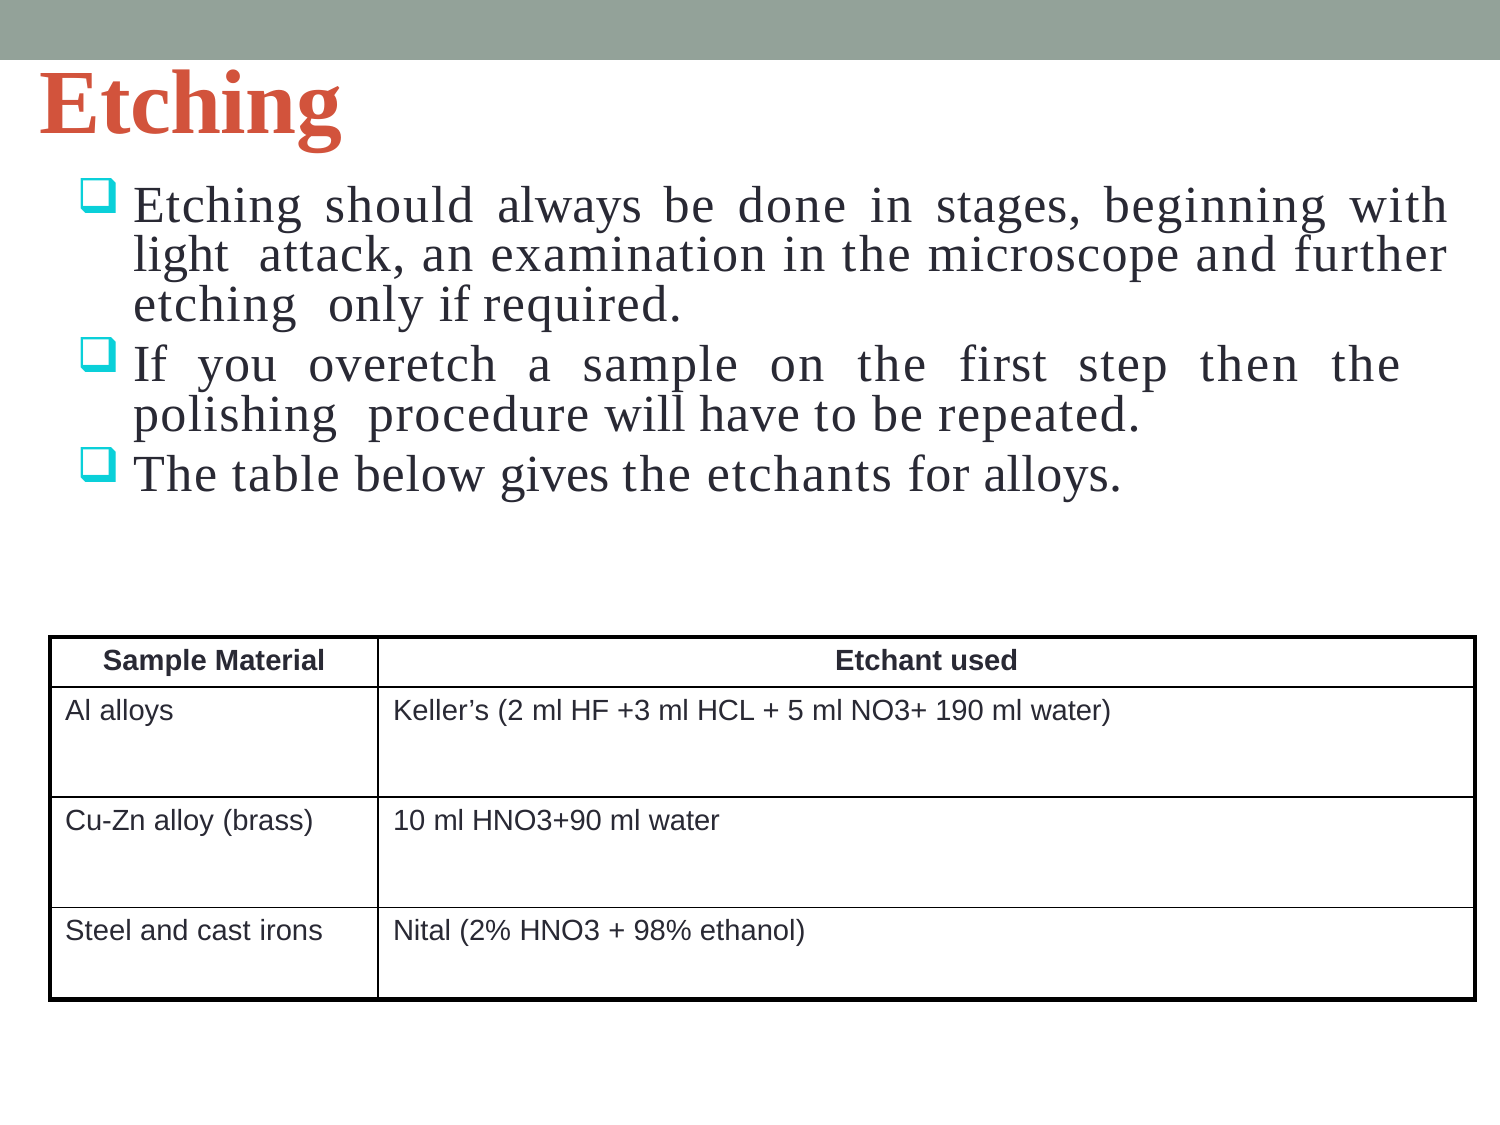

# Etching
Etching should always be done in stages, beginning with light  attack, an examination in the microscope and further etching  only if required.
If you overetch a sample on the first step then the polishing  procedure will have to be repeated.
The table below gives the etchants for alloys.

| Sample Material | Etchant used |
| --- | --- |
| Al alloys | Keller’s (2 ml HF +3 ml HCL + 5 ml NO3+ 190 ml water) |
| Cu-Zn alloy (brass) | 10 ml HNO3+90 ml water |
| Steel and cast irons | Nital (2% HNO3 + 98% ethanol) |